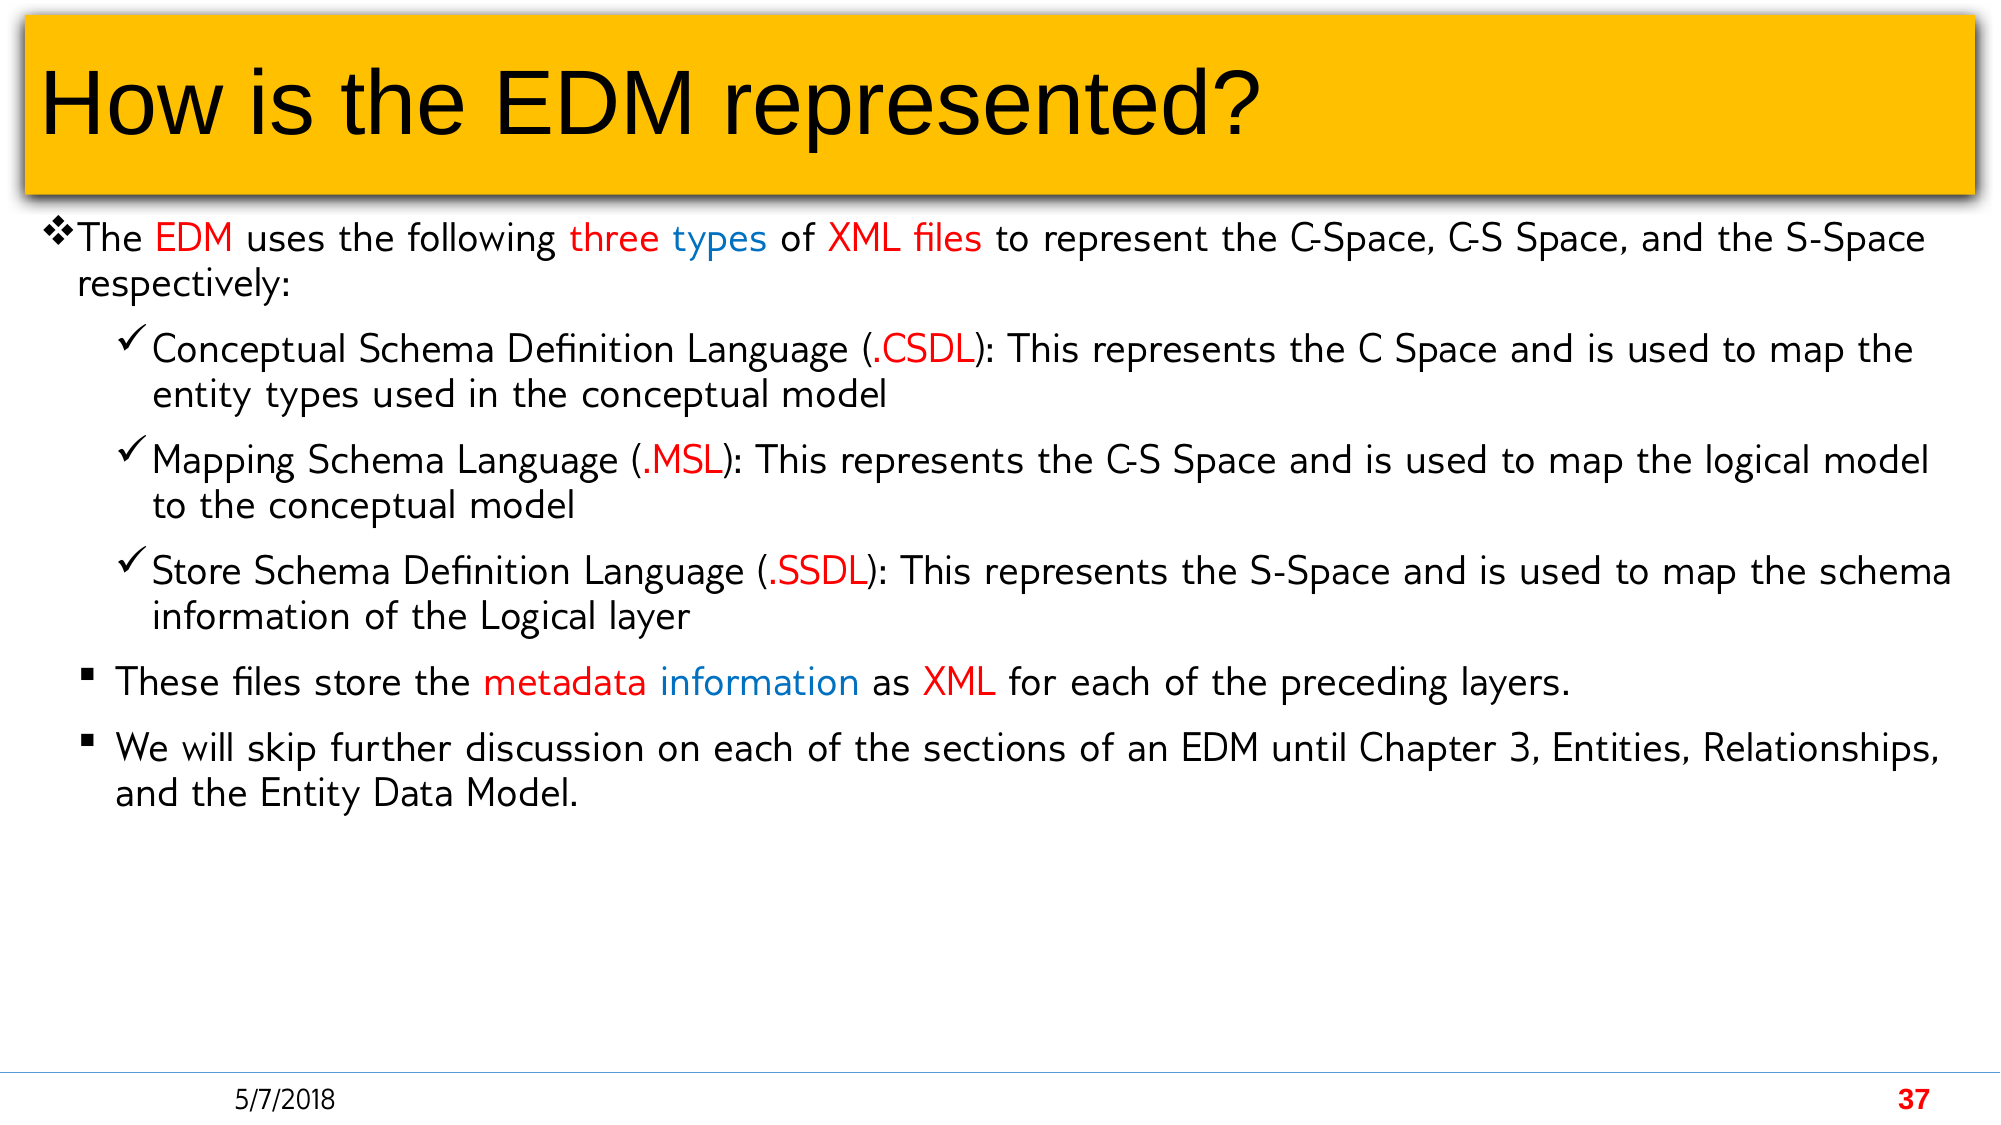

# How is the EDM represented?
The EDM uses the following three types of XML files to represent the C-Space, C-S Space, and the S-Space respectively:
Conceptual Schema Definition Language (.CSDL): This represents the C Space and is used to map the entity types used in the conceptual model
Mapping Schema Language (.MSL): This represents the C-S Space and is used to map the logical model to the conceptual model
Store Schema Definition Language (.SSDL): This represents the S-Space and is used to map the schema information of the Logical layer
These files store the metadata information as XML for each of the preceding layers.
We will skip further discussion on each of the sections of an EDM until Chapter 3, Entities, Relationships, and the Entity Data Model.
5/7/2018
37